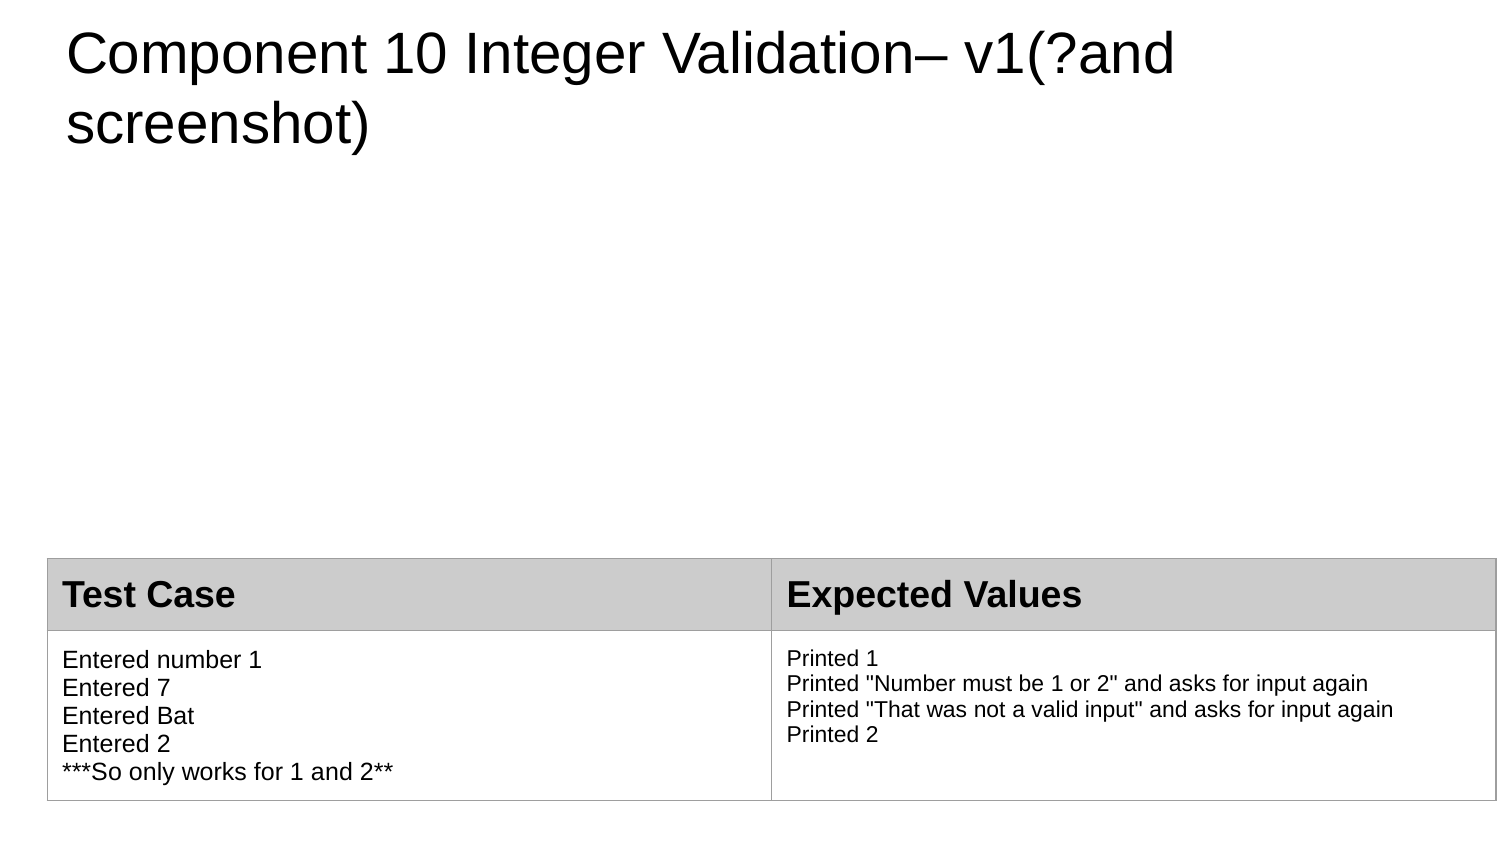

# Component 10 Integer Validation– v1(?and screenshot)
| Test Case | Expected Values |
| --- | --- |
| Entered number 1 Entered 7 Entered Bat Entered 2 \*\*\*So only works for 1 and 2\*\* | Printed 1 Printed "Number must be 1 or 2" and asks for input again Printed "That was not a valid input" and asks for input again Printed 2 |